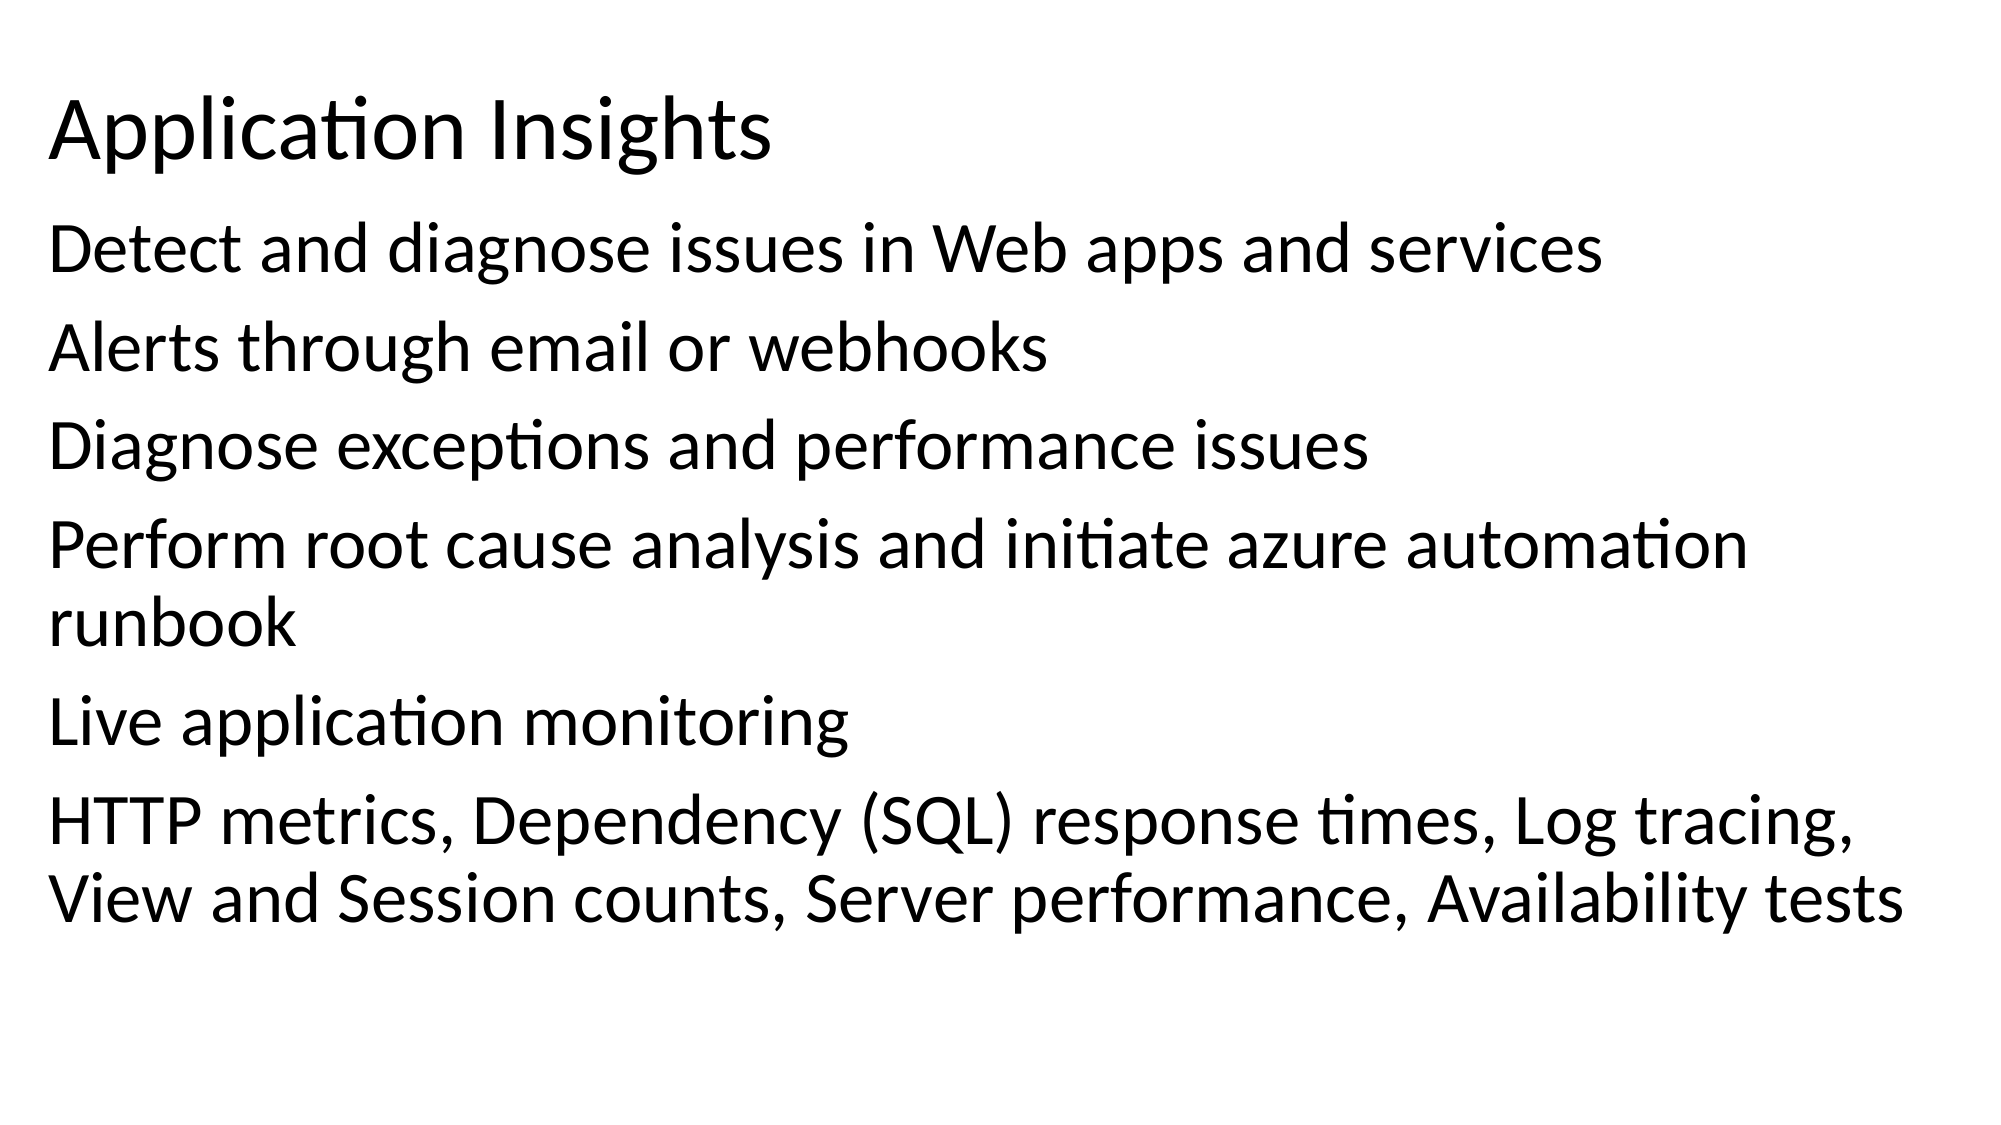

# Application Insights
Detect and diagnose issues in Web apps and services
Alerts through email or webhooks
Diagnose exceptions and performance issues
Perform root cause analysis and initiate azure automation runbook
Live application monitoring
HTTP metrics, Dependency (SQL) response times, Log tracing, View and Session counts, Server performance, Availability tests